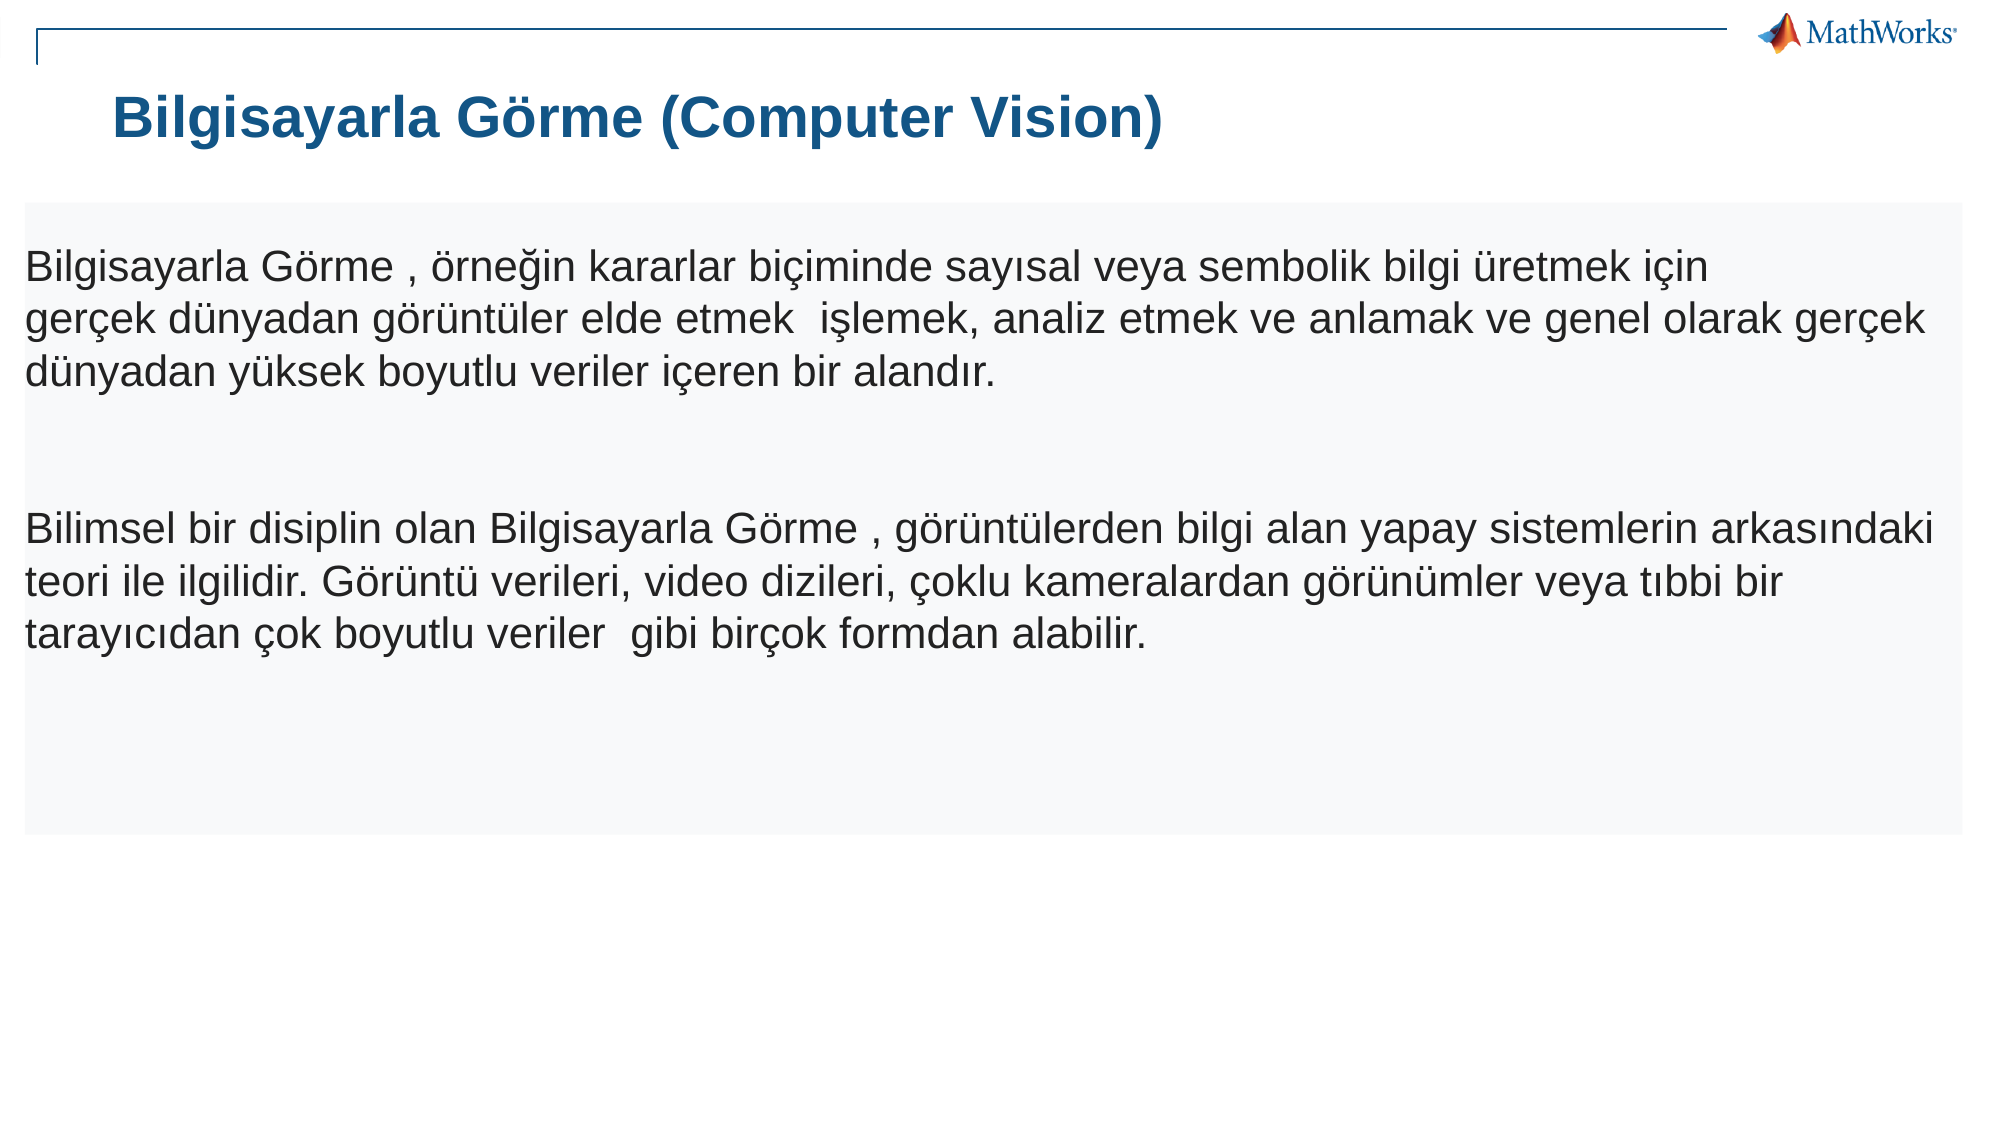

# Bilgisayarla Görme (Computer Vision)
Bilgisayarla Görme , örneğin kararlar biçiminde sayısal veya sembolik bilgi üretmek için
gerçek dünyadan görüntüler elde etmek  işlemek, analiz etmek ve anlamak ve genel olarak gerçek
dünyadan yüksek boyutlu veriler içeren bir alandır.

Bilimsel bir disiplin olan Bilgisayarla Görme , görüntülerden bilgi alan yapay sistemlerin arkasındaki teori ile ilgilidir. Görüntü verileri, video dizileri, çoklu kameralardan görünümler veya tıbbi bir tarayıcıdan çok boyutlu veriler  gibi birçok formdan alabilir.